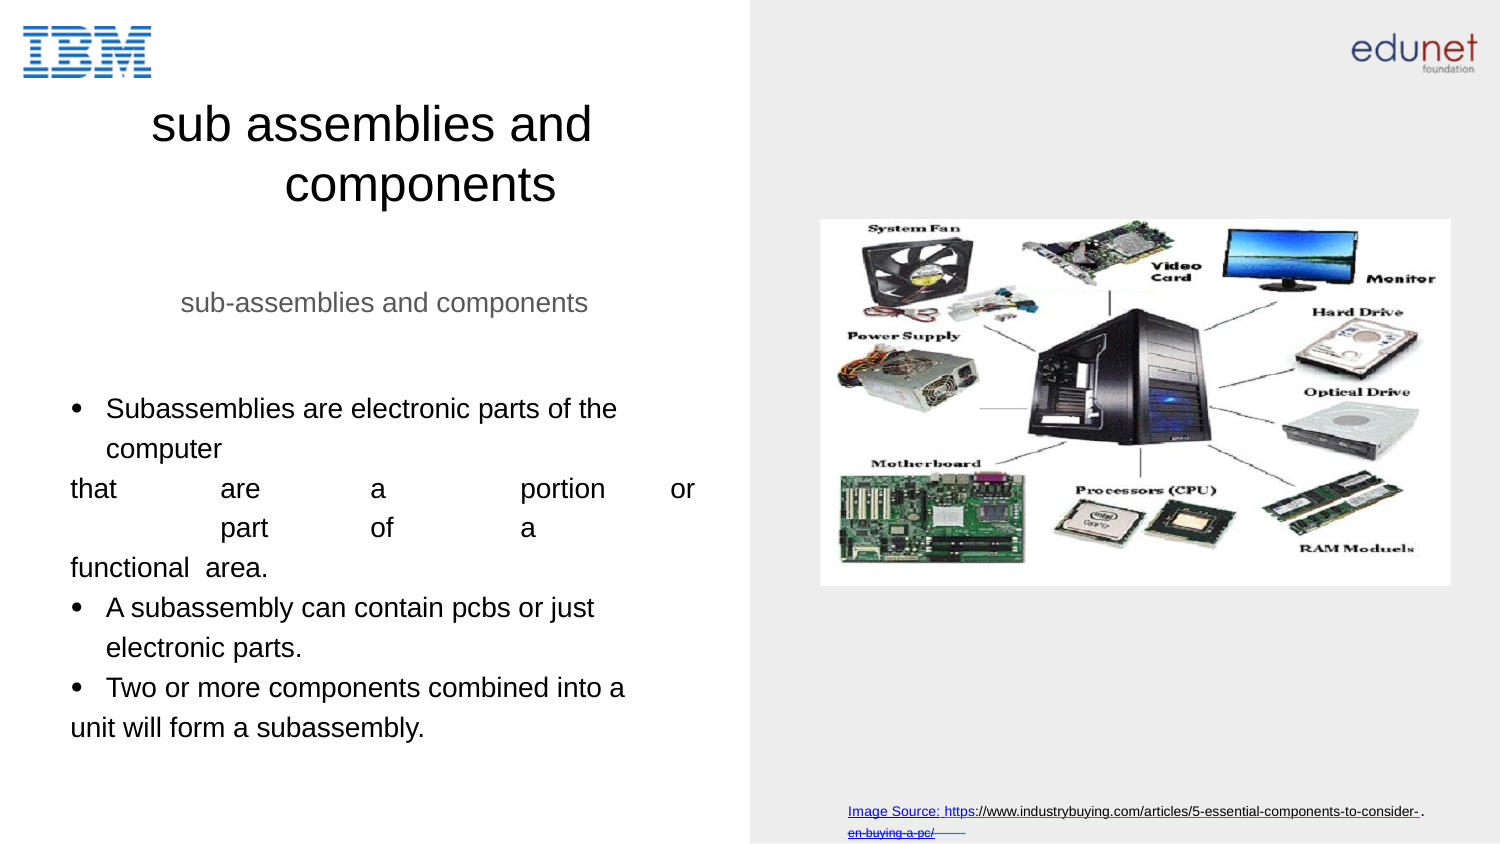

# sub assemblies and  components

sub-assemblies and components

Subassemblies are electronic parts of the  computer
that	are	a	portion	or	part	of	a	functional  area.
A subassembly can contain pcbs or just  electronic parts.
Two or more components combined into a
unit will form a subassembly.
Image Source: https://www.industrybuying.com/articles/5-essential-components-to-consider-. en-buying-a-pc/